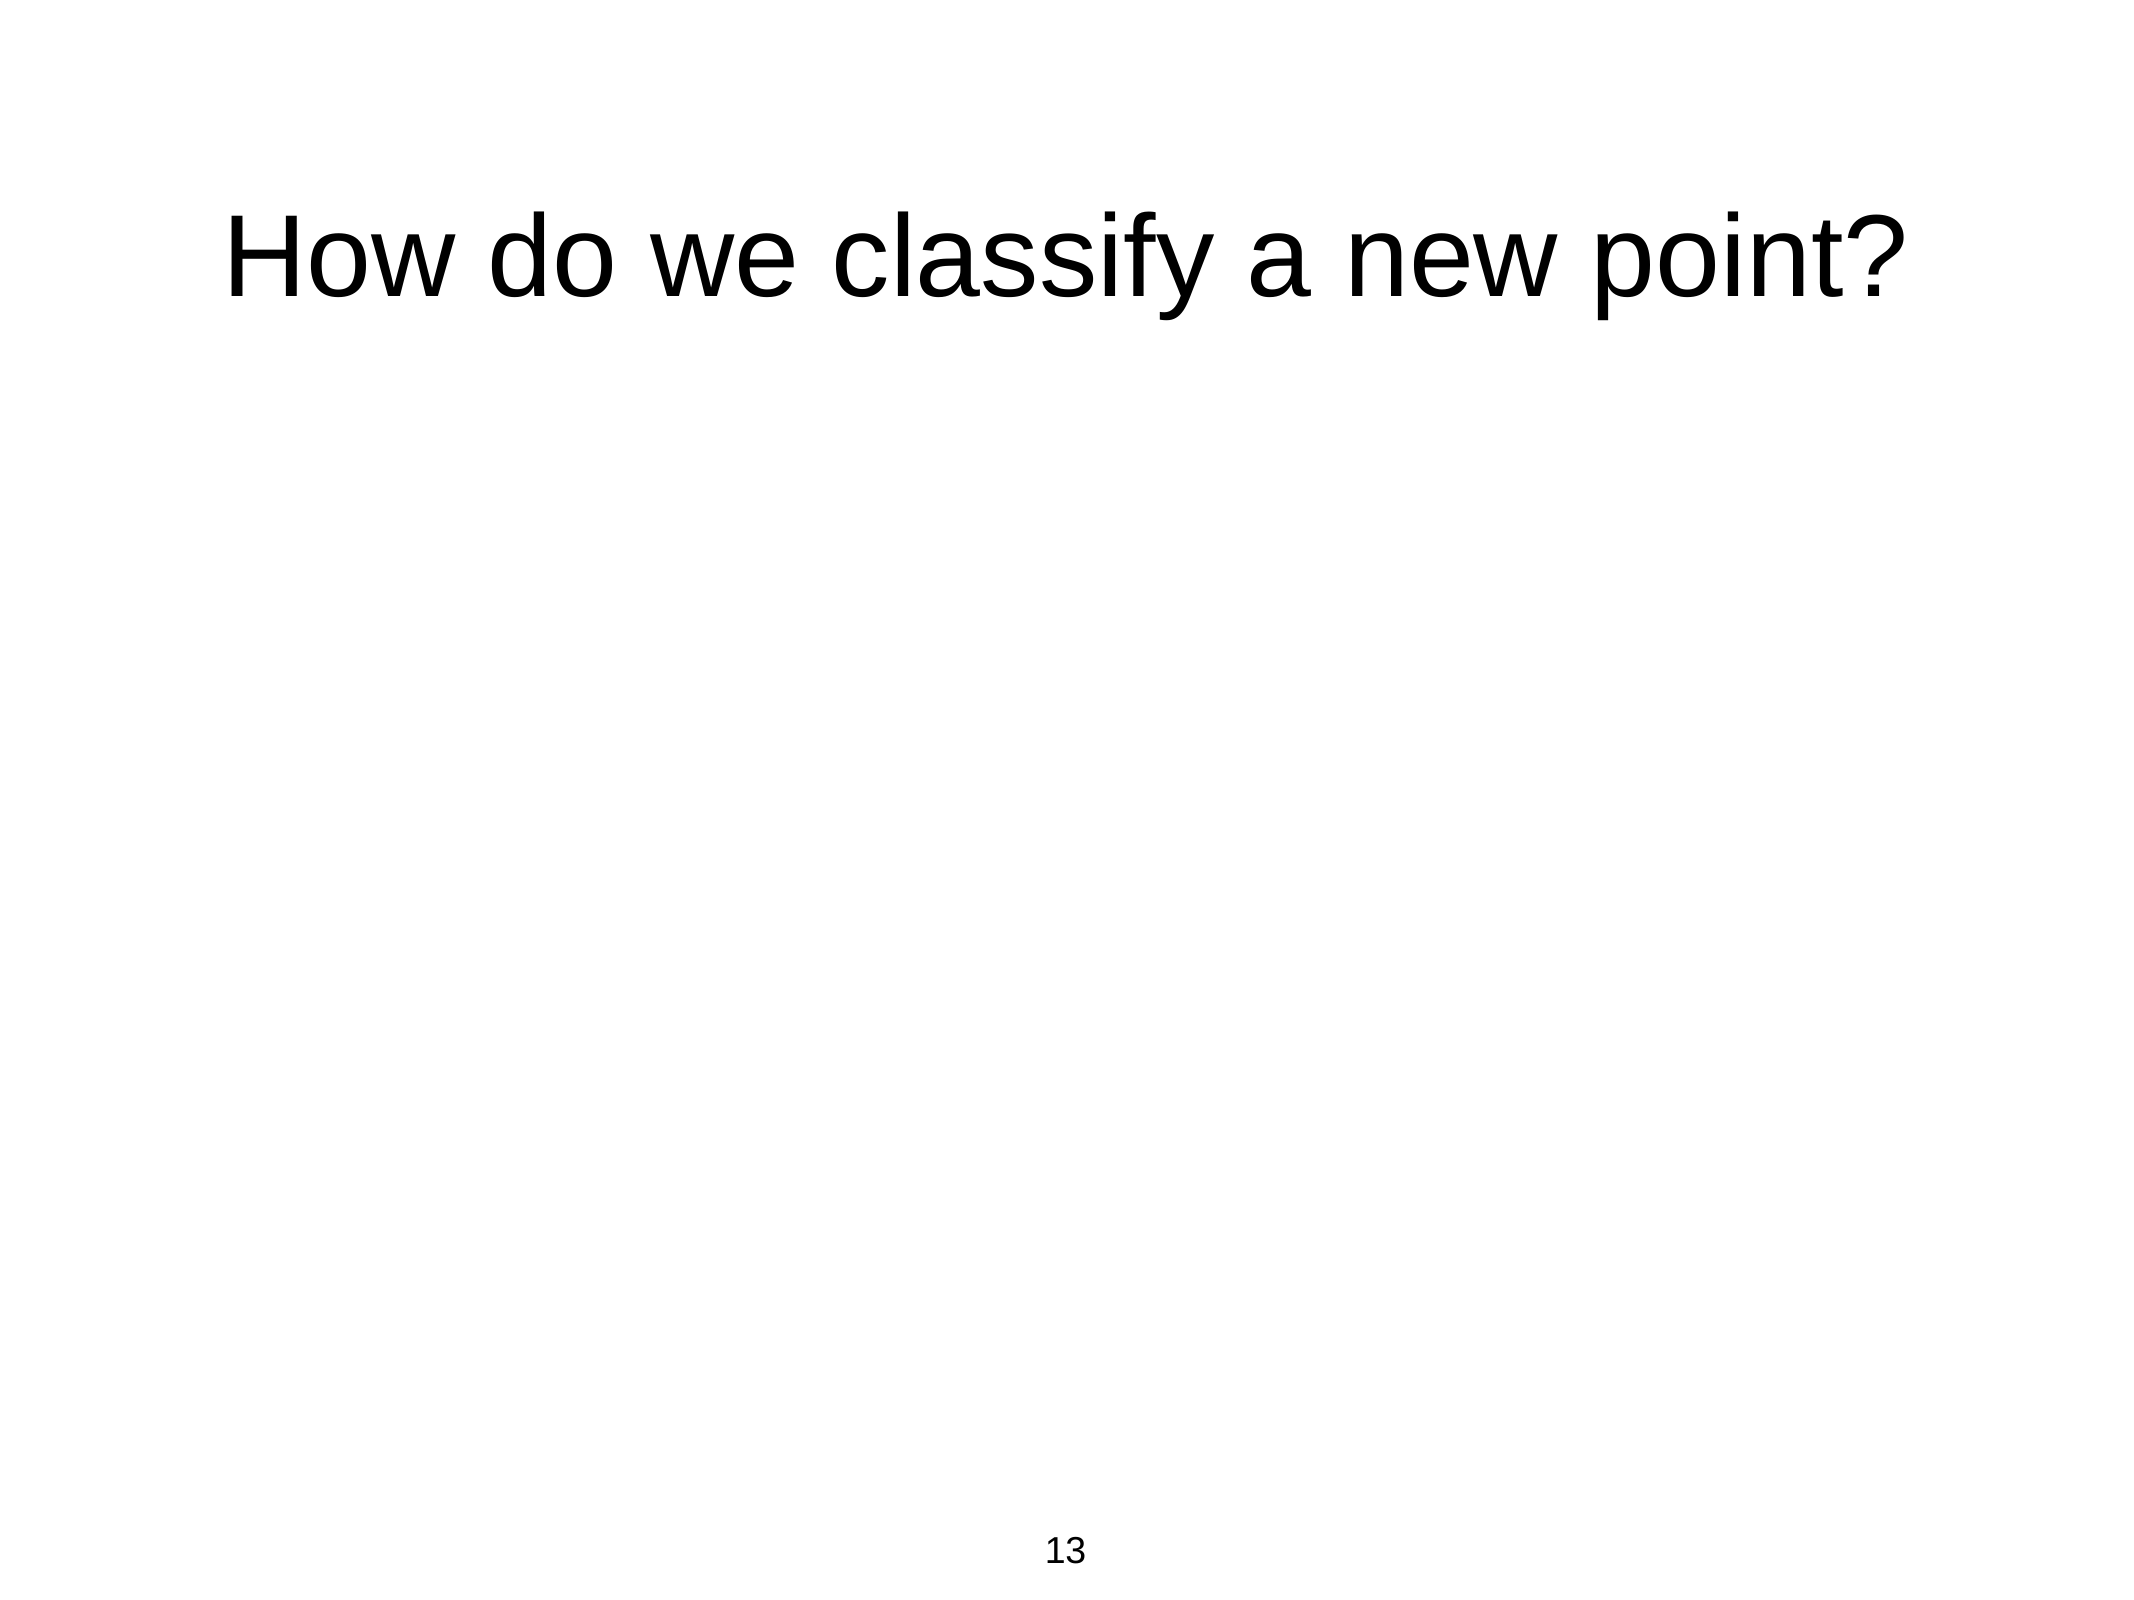

# How do we classify a new point?
13